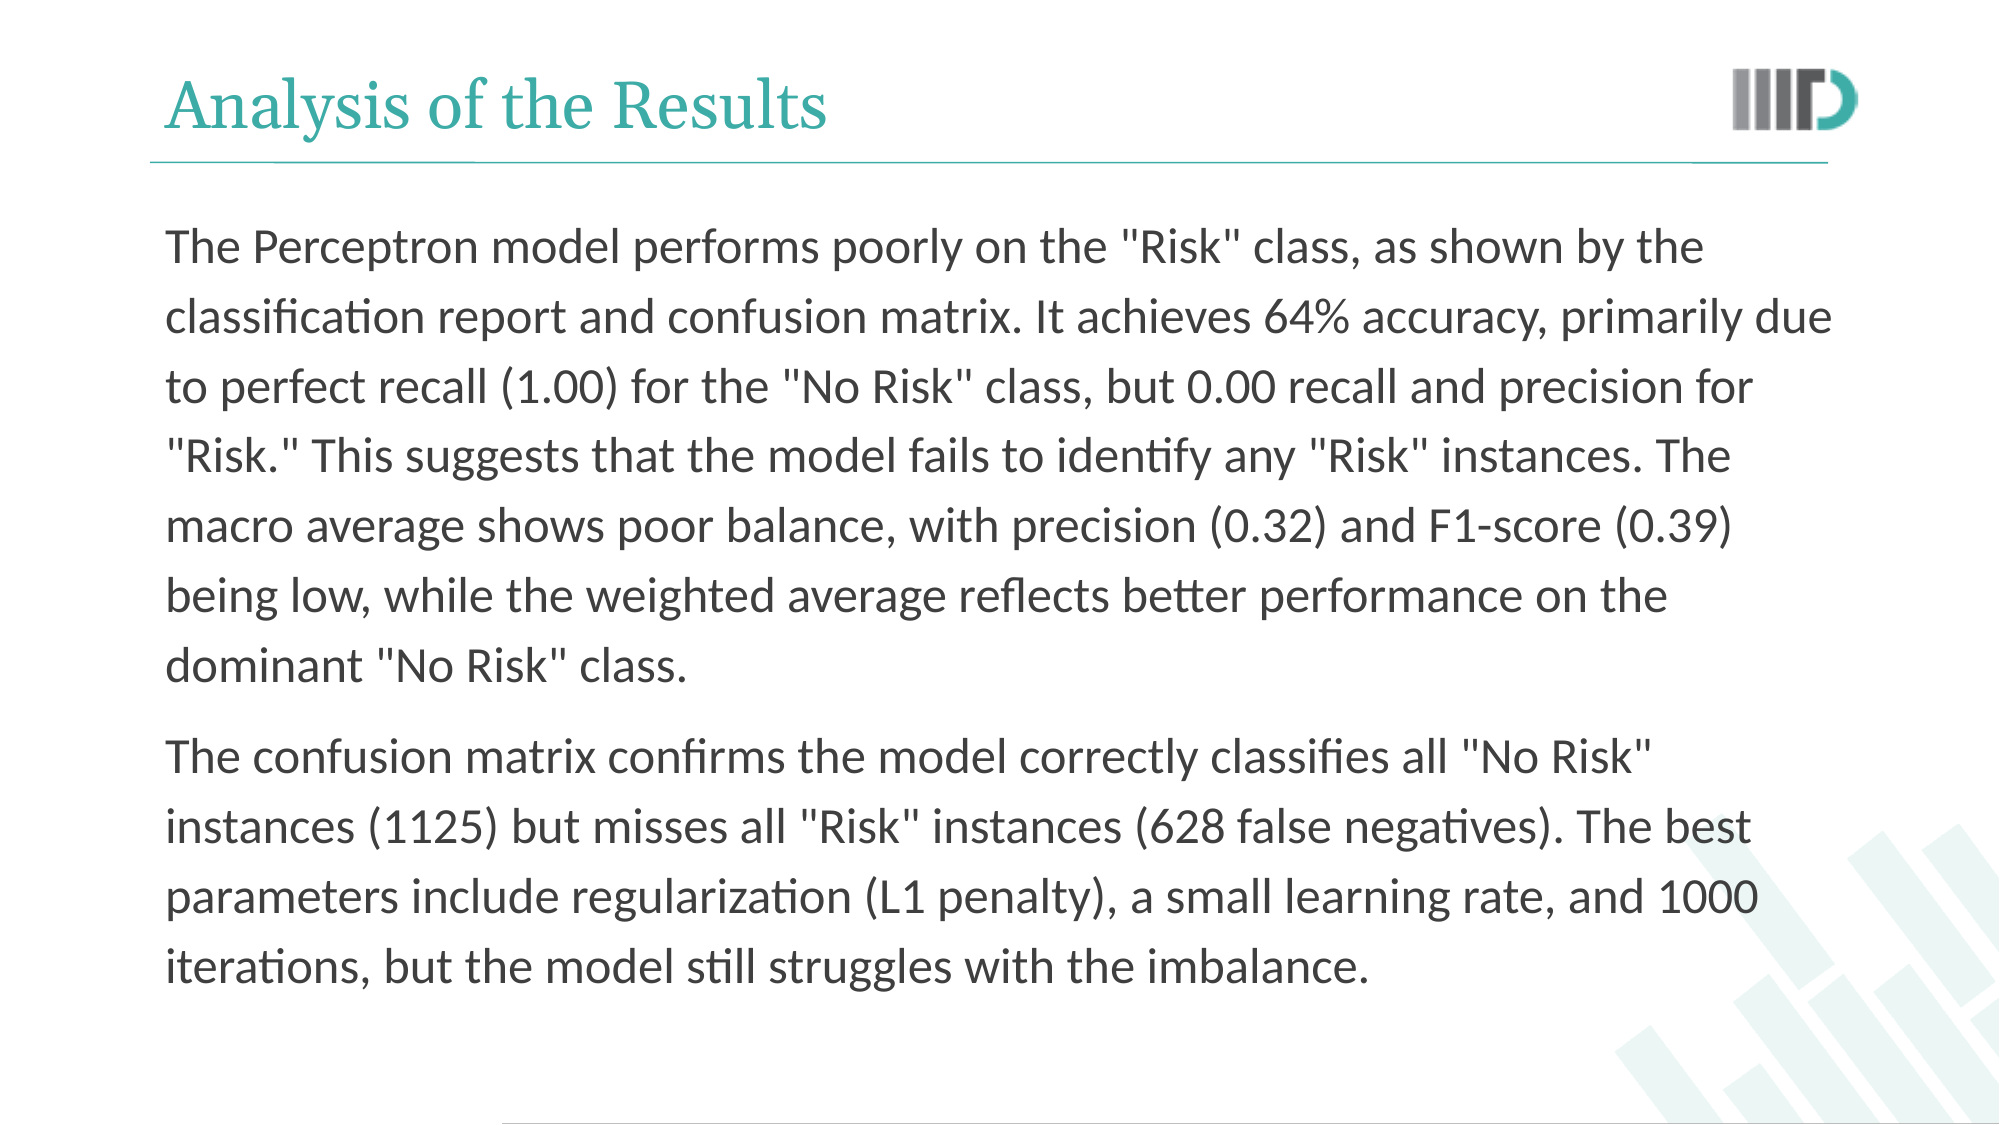

# Analysis of the Results
The Perceptron model performs poorly on the "Risk" class, as shown by the classification report and confusion matrix. It achieves 64% accuracy, primarily due to perfect recall (1.00) for the "No Risk" class, but 0.00 recall and precision for "Risk." This suggests that the model fails to identify any "Risk" instances. The macro average shows poor balance, with precision (0.32) and F1-score (0.39) being low, while the weighted average reflects better performance on the dominant "No Risk" class.
The confusion matrix confirms the model correctly classifies all "No Risk" instances (1125) but misses all "Risk" instances (628 false negatives). The best parameters include regularization (L1 penalty), a small learning rate, and 1000 iterations, but the model still struggles with the imbalance.